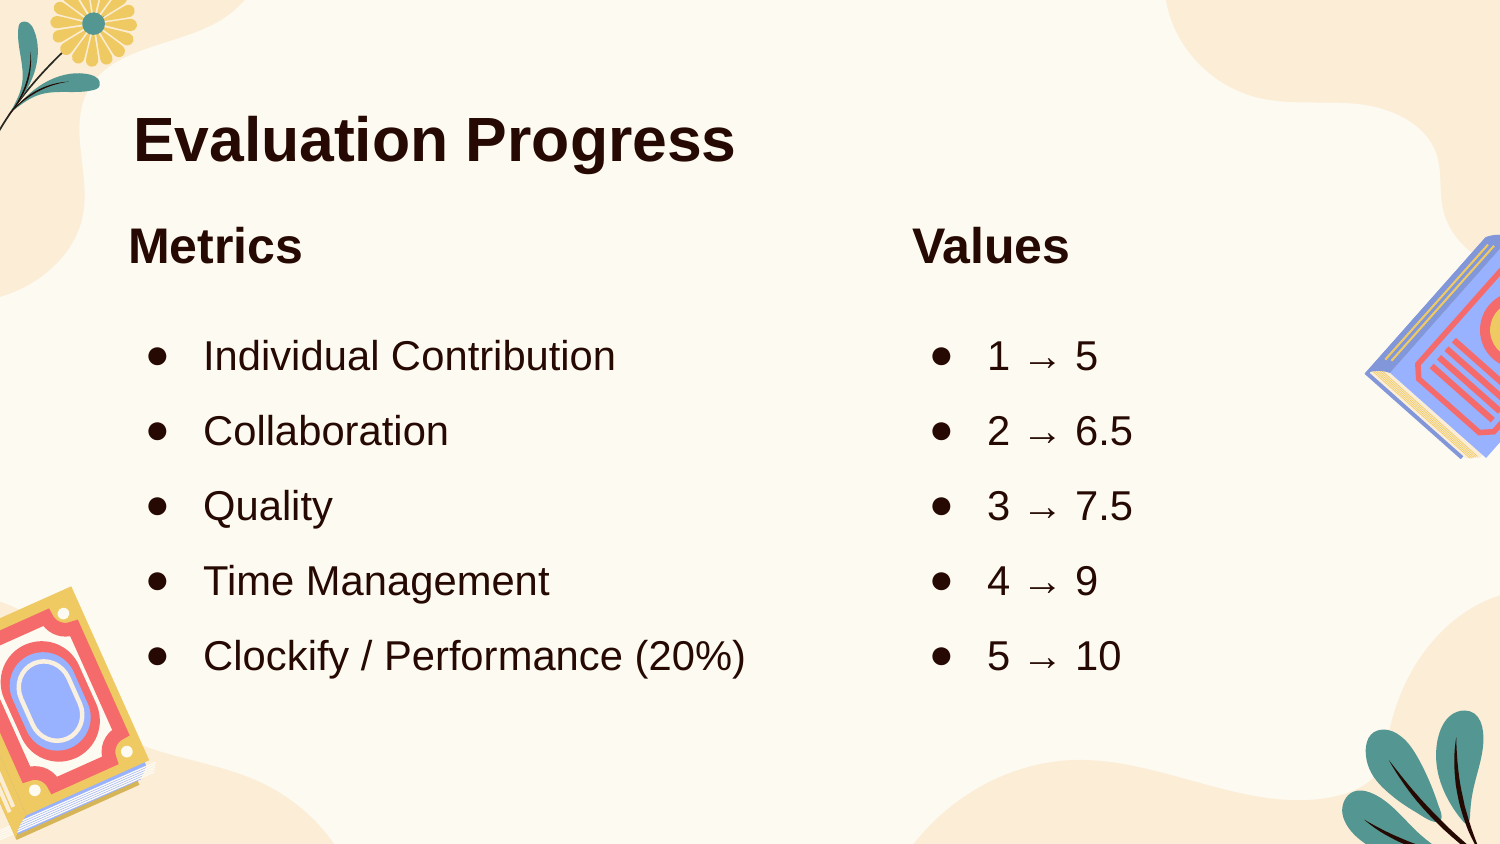

# Evaluation Progress
Metrics
Values
Individual Contribution
Collaboration
Quality
Time Management
Clockify / Performance (20%)
1 → 5
2 → 6.5
3 → 7.5
4 → 9
5 → 10